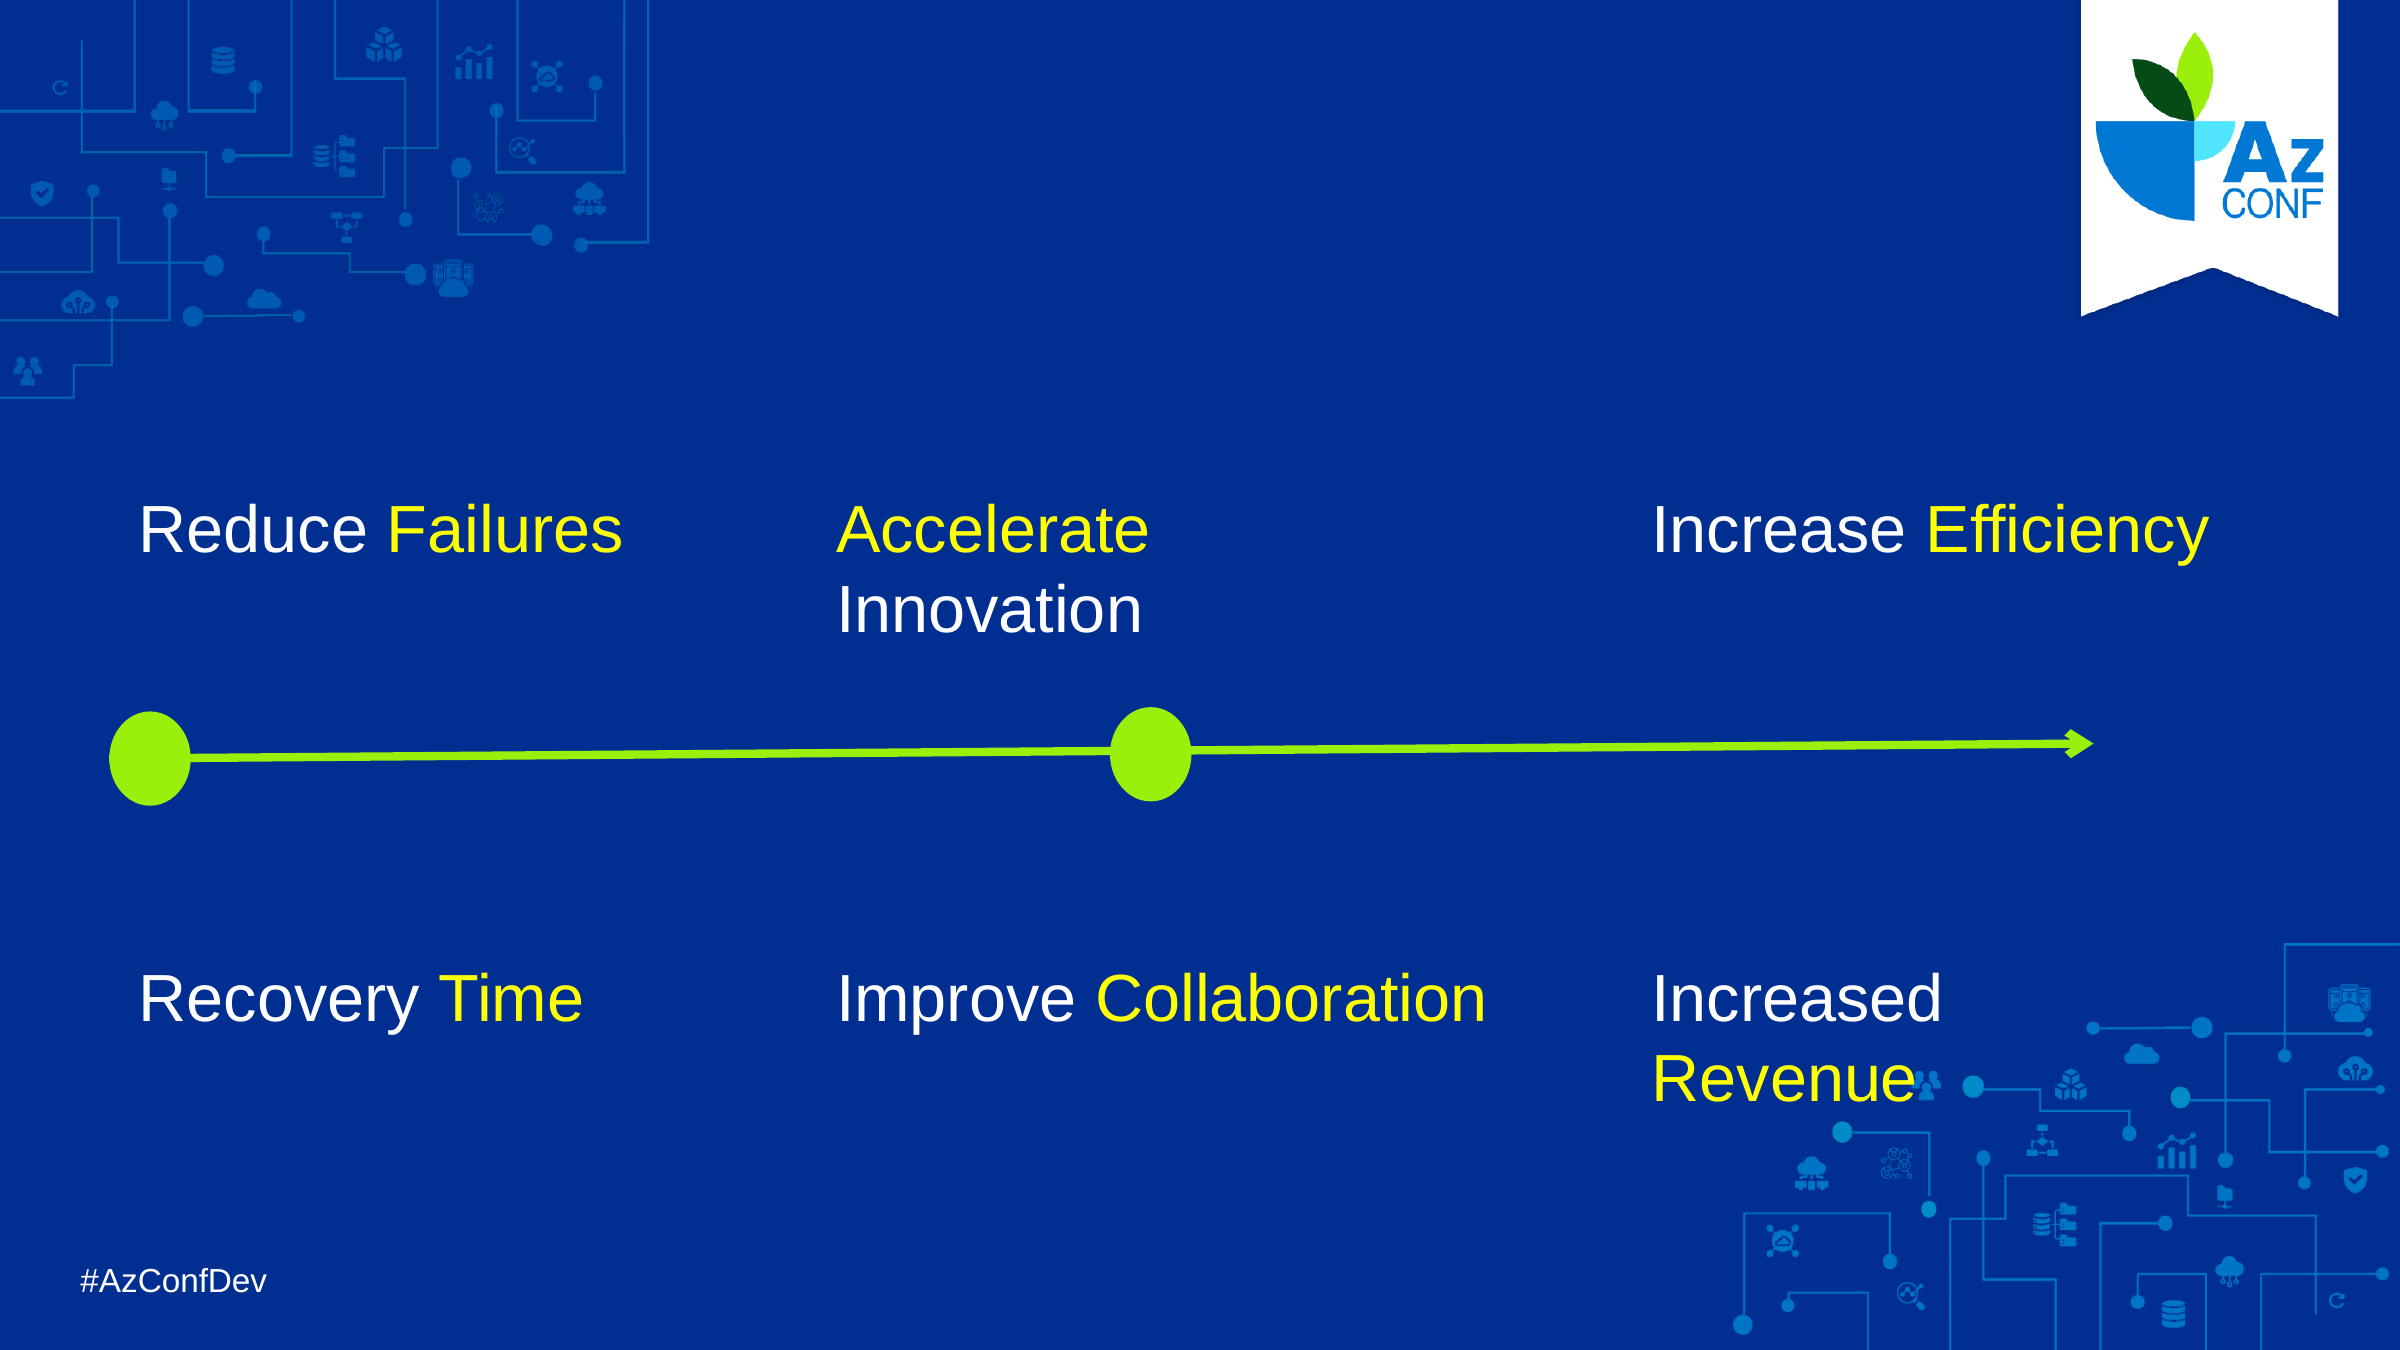

Reduce Failures
Accelerate Innovation
Increase Efficiency

Recovery Time
Increased Revenue
Improve Collaboration